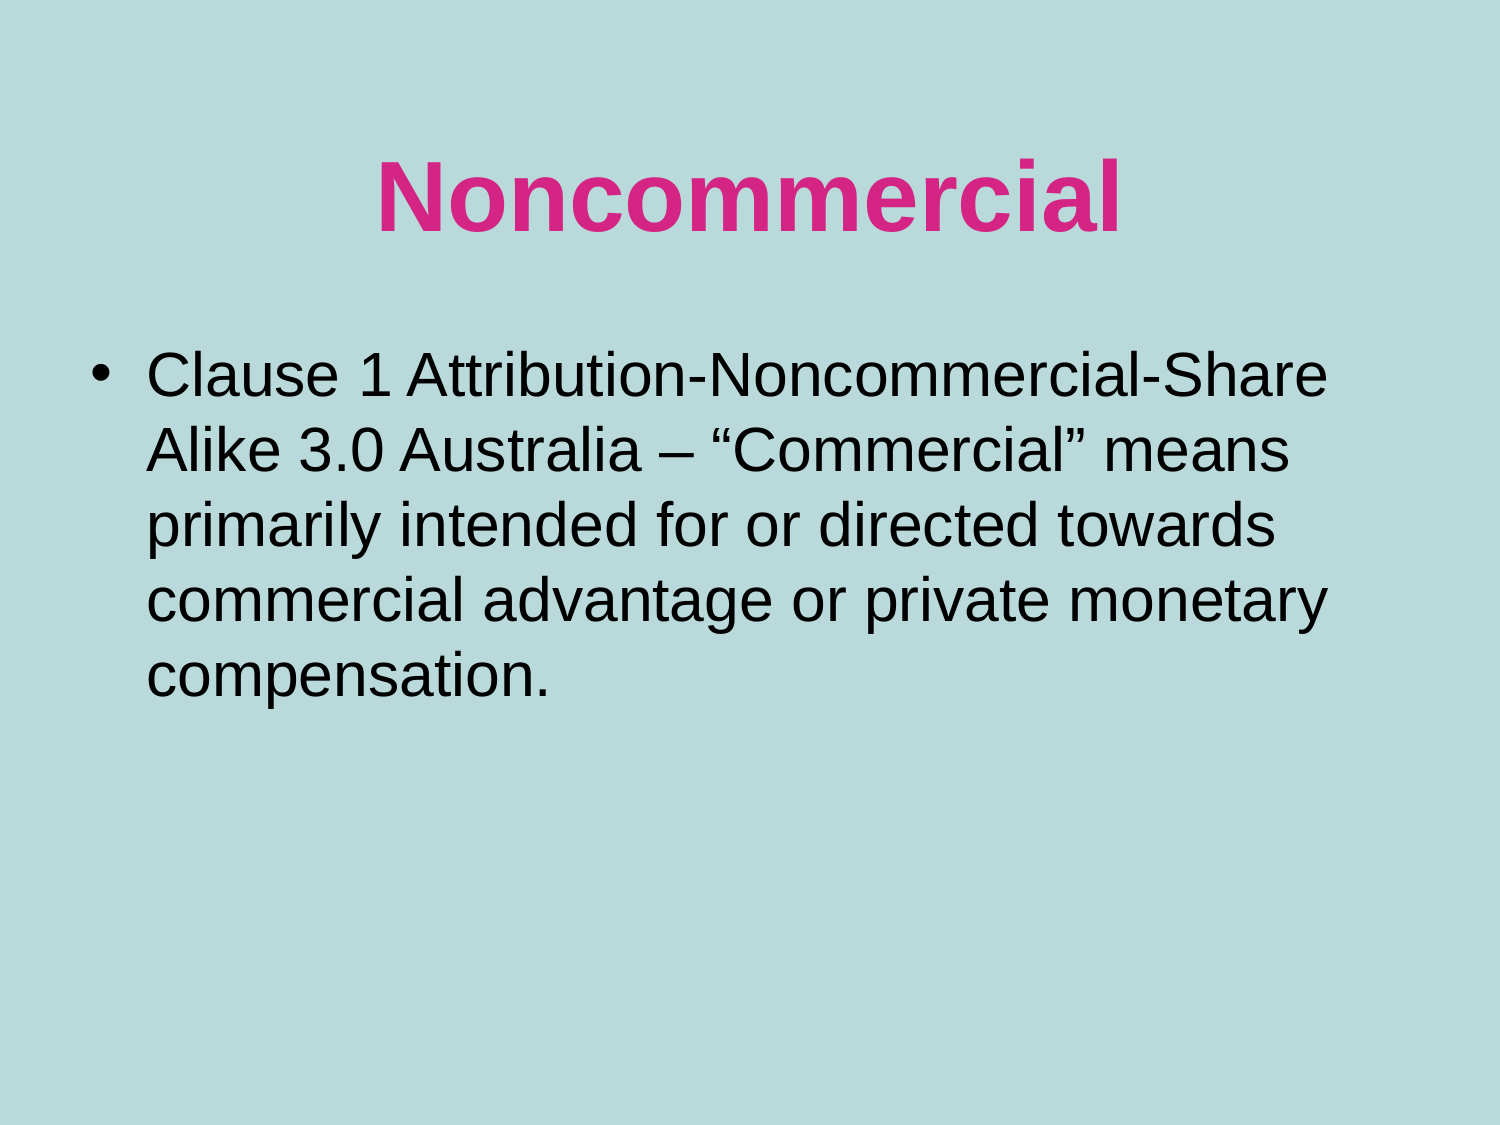

# Noncommercial
Clause 1 Attribution-Noncommercial-Share Alike 3.0 Australia – “Commercial” means primarily intended for or directed towards commercial advantage or private monetary compensation.